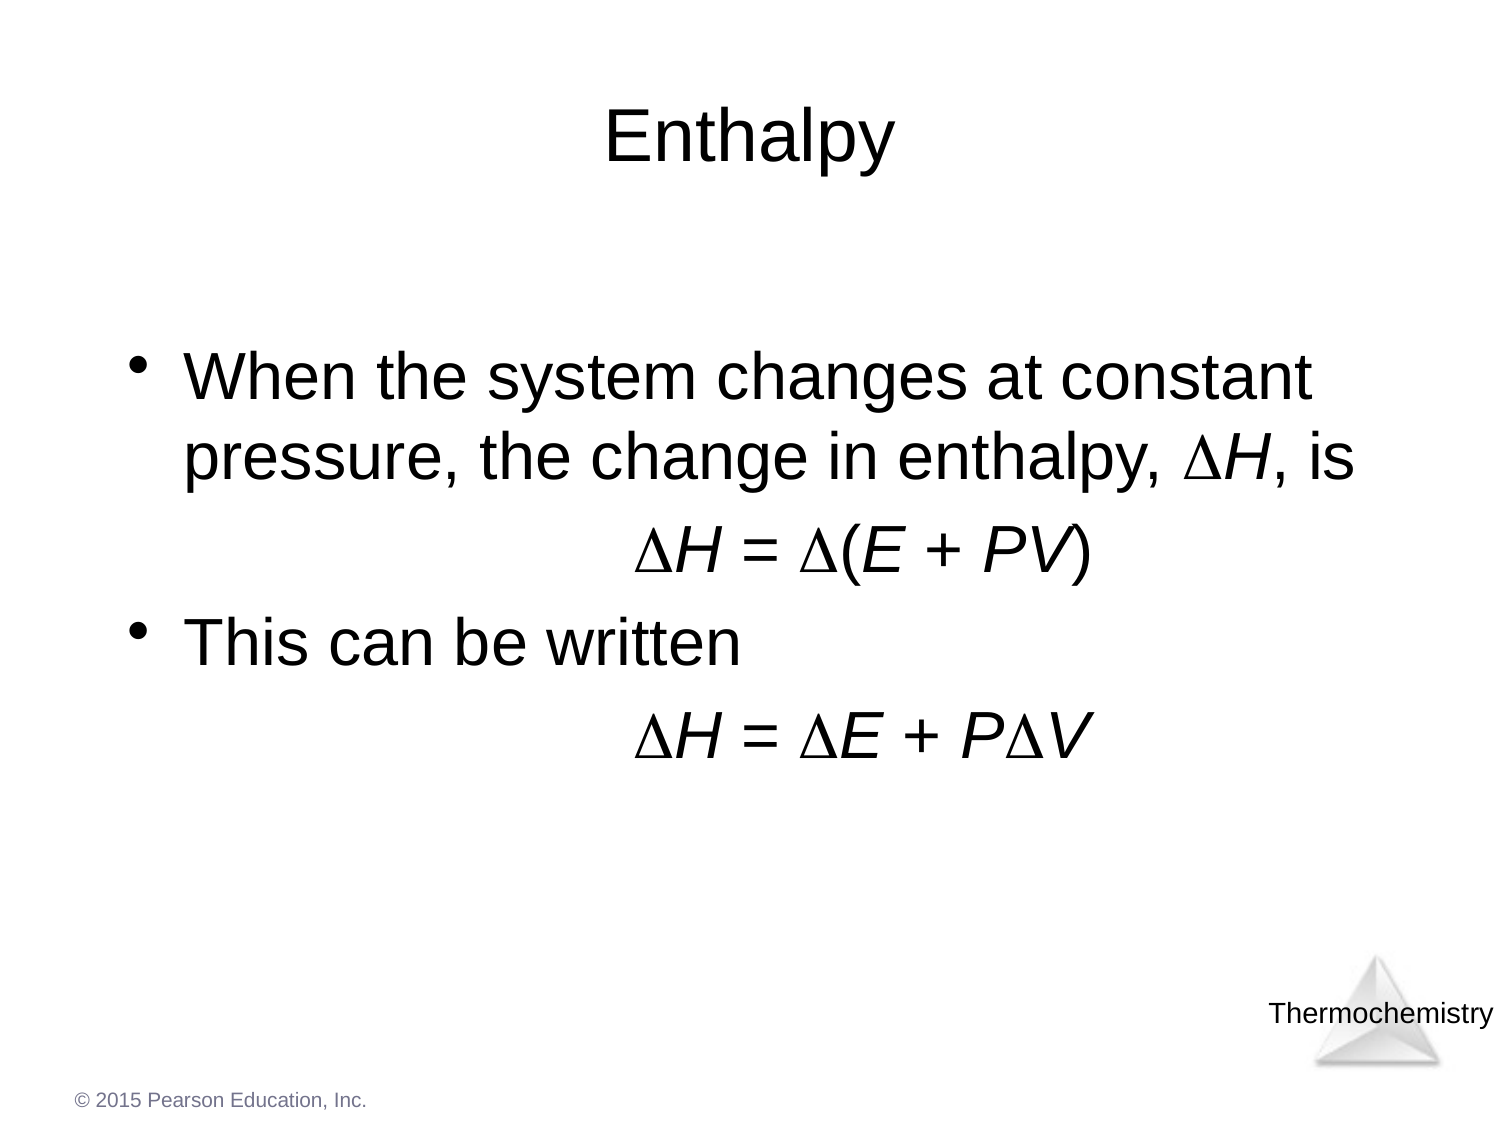

# Enthalpy
When the system changes at constant pressure, the change in enthalpy, ΔH, is
				ΔH = Δ(E + PV)
This can be written
				ΔH = ΔE + PΔV